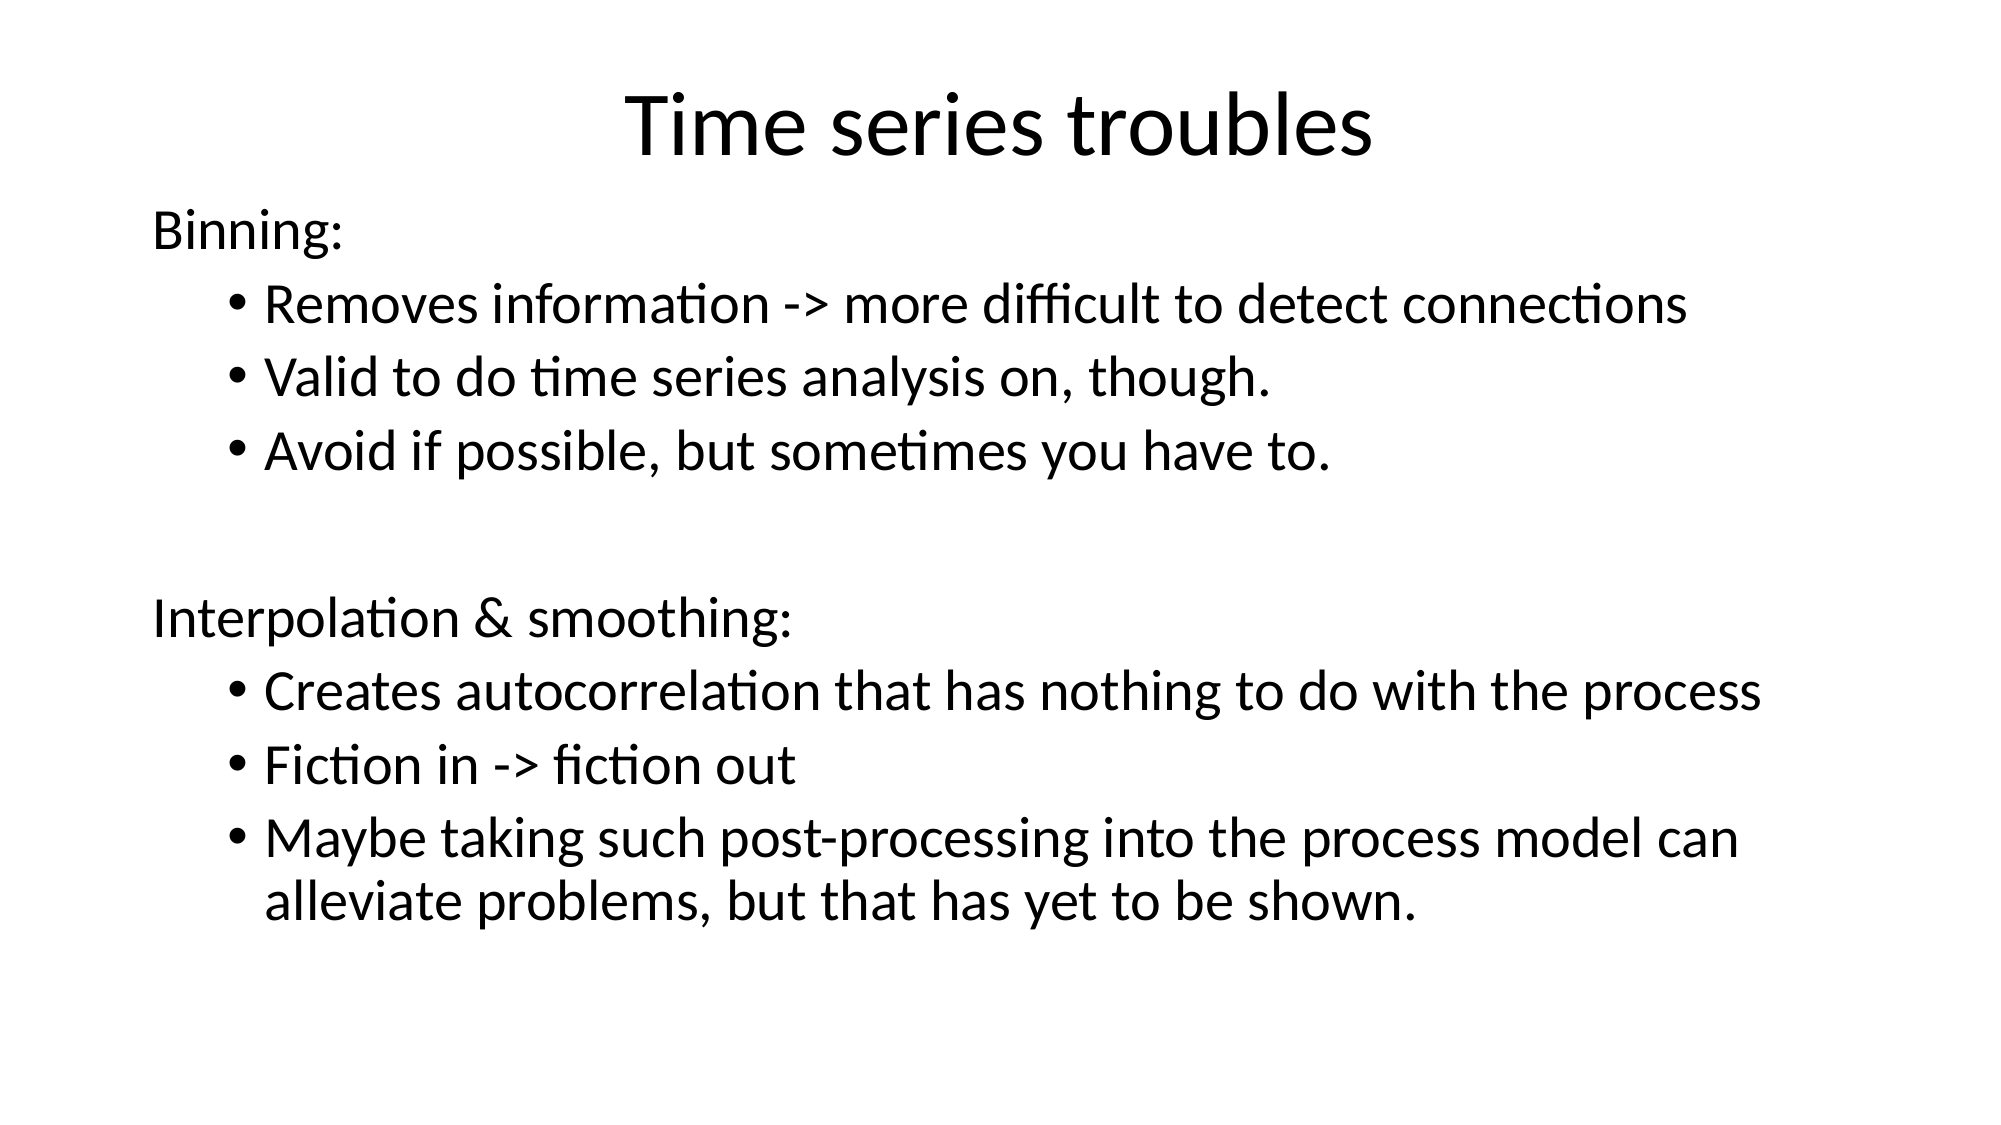

# Time series troubles
Binning:
Removes information -> more difficult to detect connections
Valid to do time series analysis on, though.
Avoid if possible, but sometimes you have to.

Interpolation & smoothing:
Creates autocorrelation that has nothing to do with the process
Fiction in -> fiction out
Maybe taking such post-processing into the process model can alleviate problems, but that has yet to be shown.